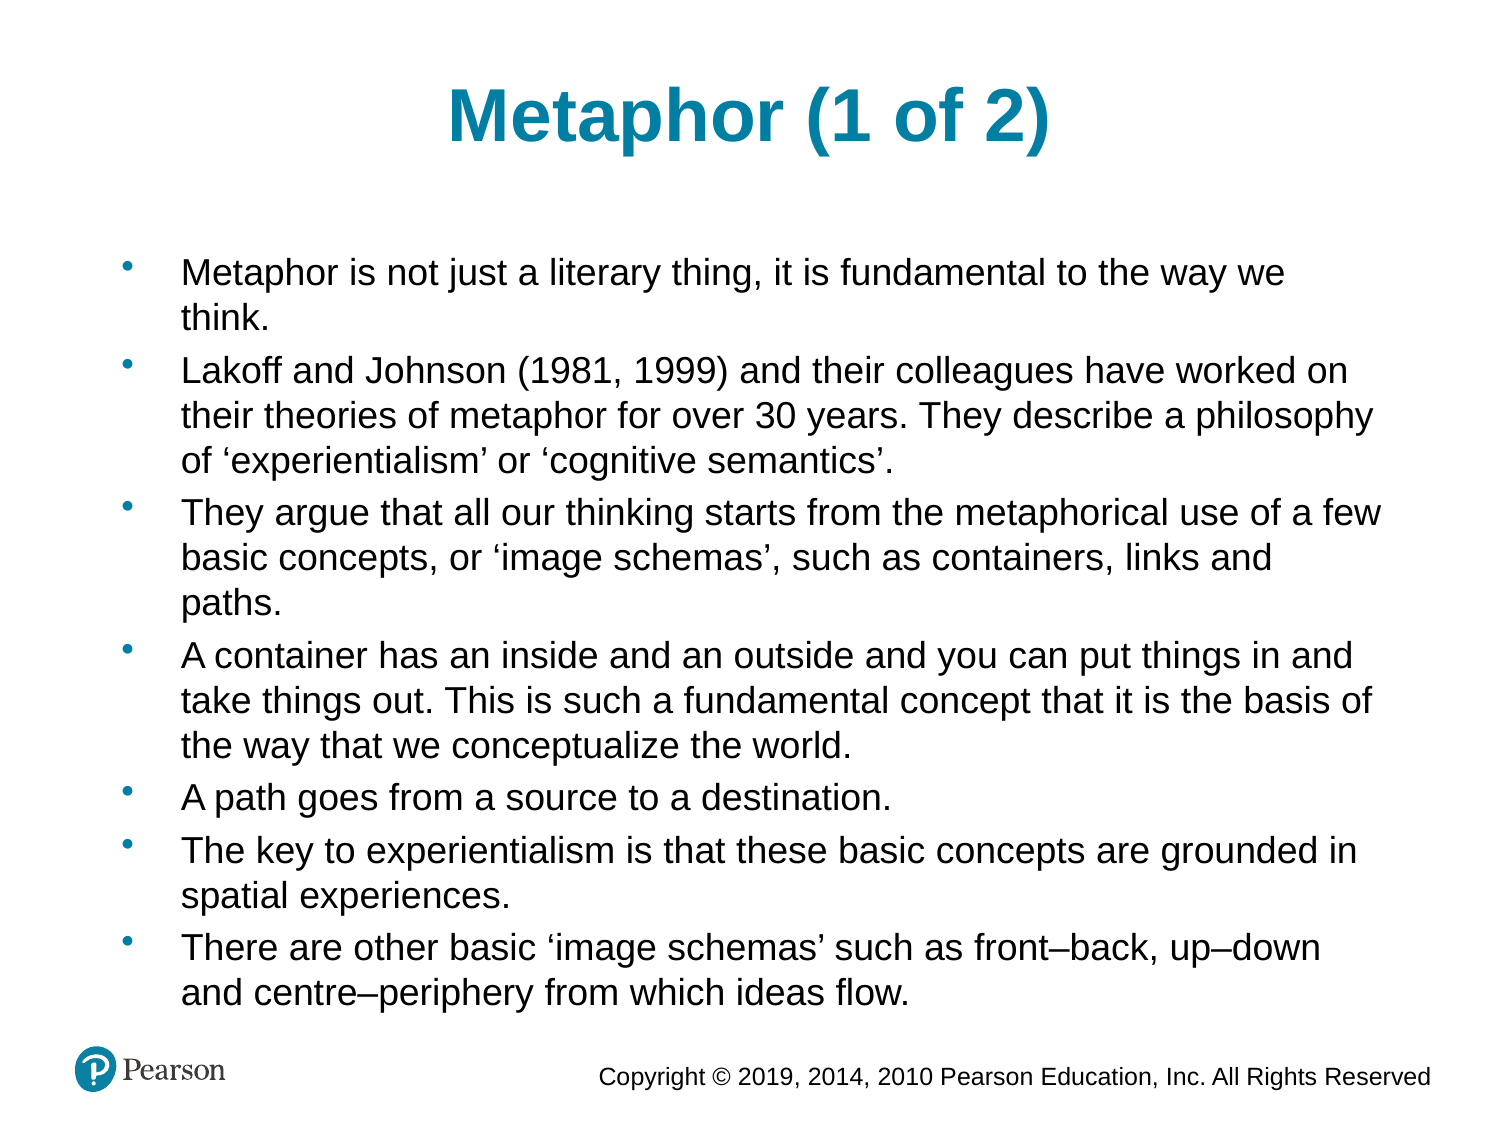

Metaphor (1 of 2)
Metaphor is not just a literary thing, it is fundamental to the way we think.
Lakoff and Johnson (1981, 1999) and their colleagues have worked on their theories of metaphor for over 30 years. They describe a philosophy of ‘experientialism’ or ‘cognitive semantics’.
They argue that all our thinking starts from the metaphorical use of a few basic concepts, or ‘image schemas’, such as containers, links and paths.
A container has an inside and an outside and you can put things in and take things out. This is such a fundamental concept that it is the basis of the way that we conceptualize the world.
A path goes from a source to a destination.
The key to experientialism is that these basic concepts are grounded in spatial experiences.
There are other basic ‘image schemas’ such as front–back, up–down and centre–periphery from which ideas flow.